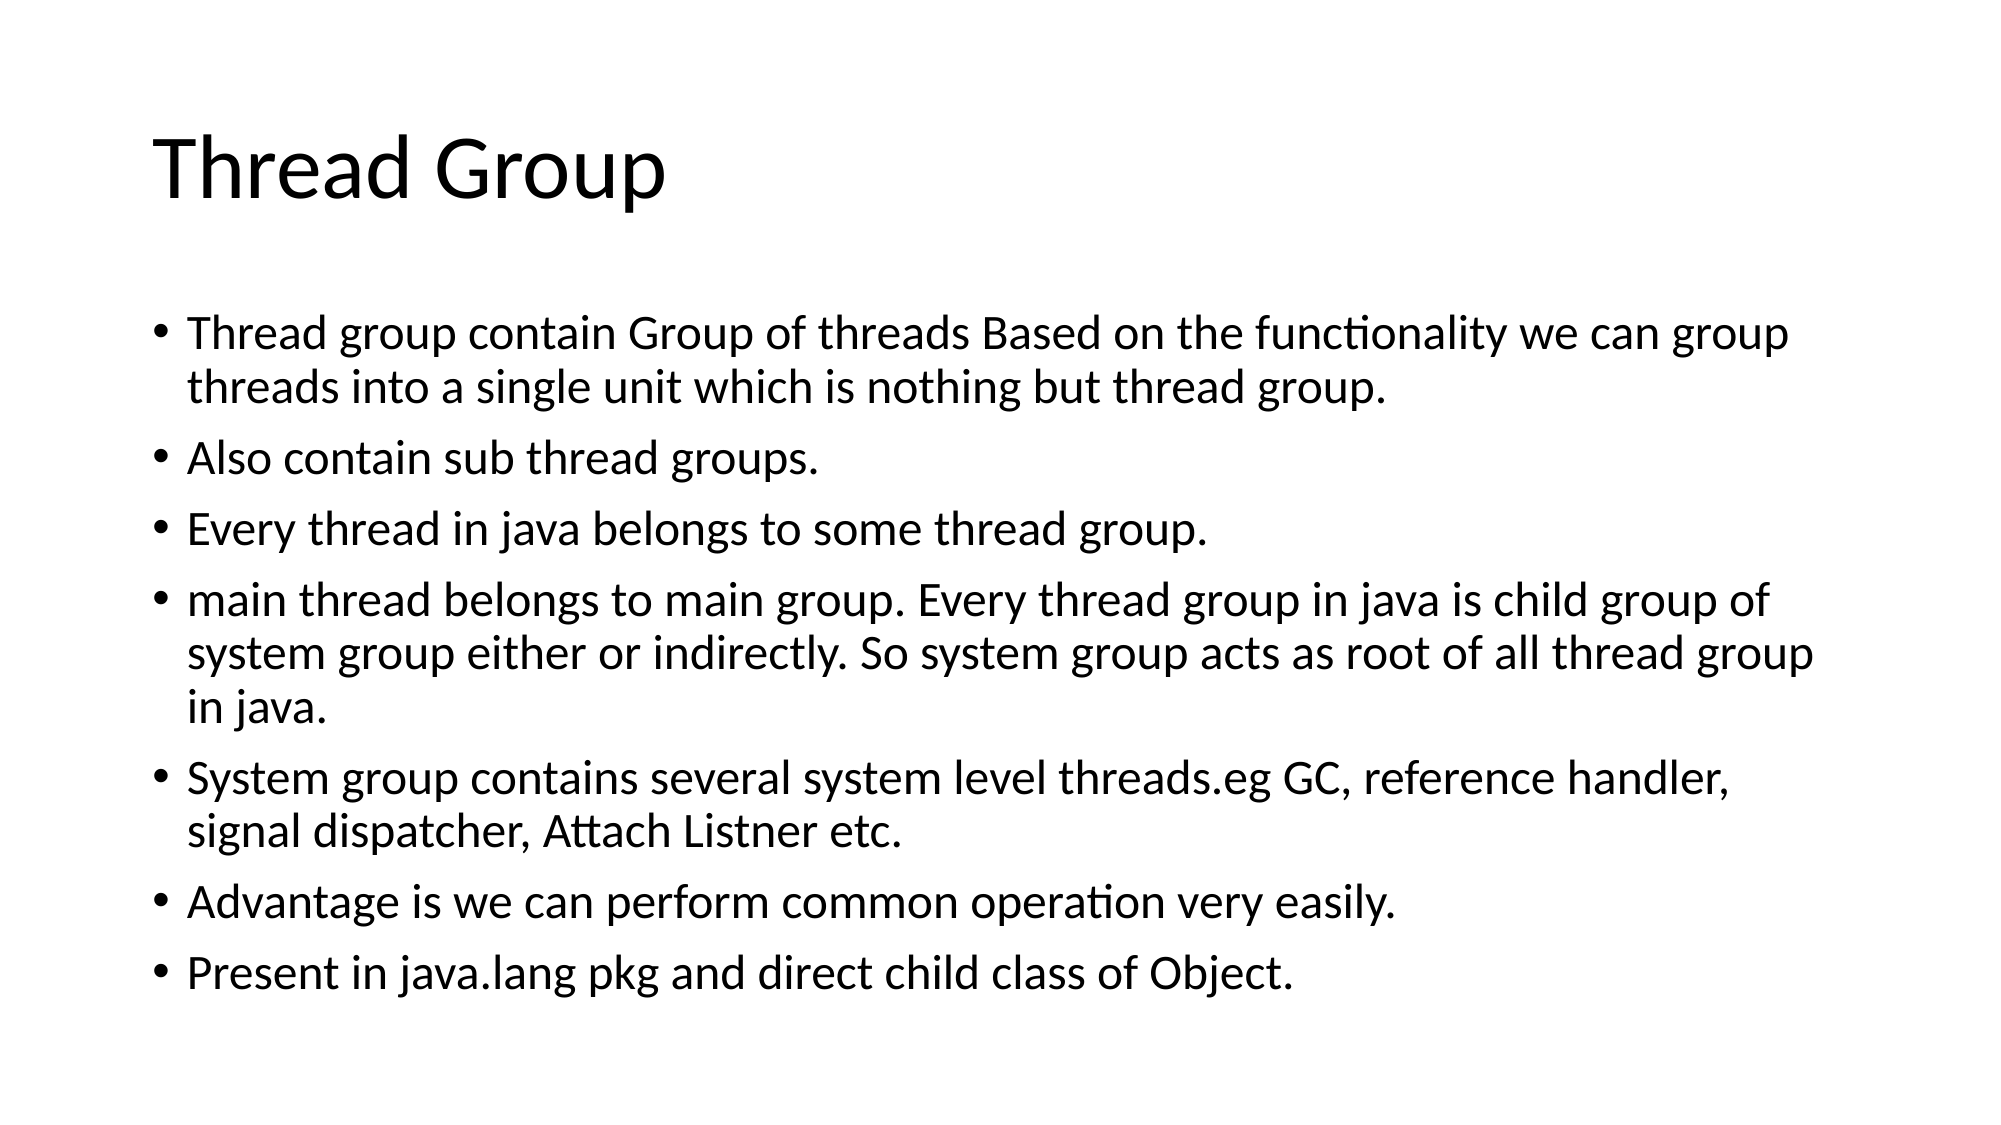

# Thread Group
Thread group contain Group of threads Based on the functionality we can group threads into a single unit which is nothing but thread group.
Also contain sub thread groups.
Every thread in java belongs to some thread group.
main thread belongs to main group. Every thread group in java is child group of system group either or indirectly. So system group acts as root of all thread group in java.
System group contains several system level threads.eg GC, reference handler, signal dispatcher, Attach Listner etc.
Advantage is we can perform common operation very easily.
Present in java.lang pkg and direct child class of Object.